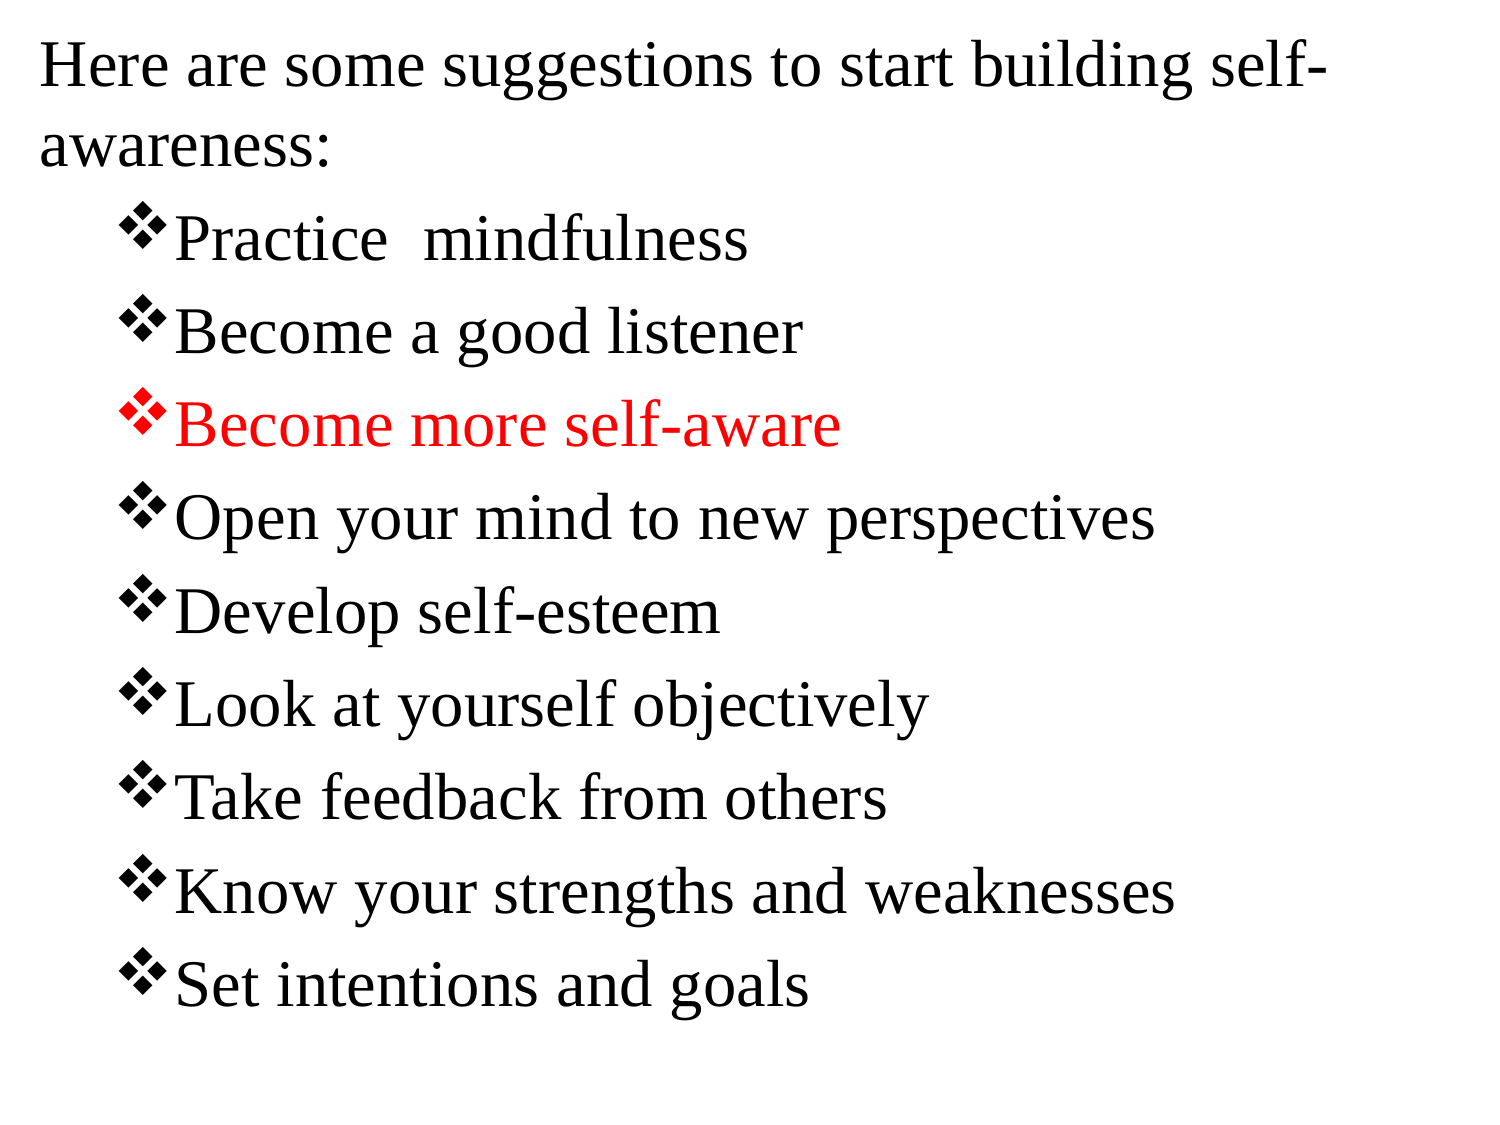

Here are some suggestions to start building self-awareness:
Practice  mindfulness
Become a good listener
Become more self-aware
Open your mind to new perspectives
Develop self-esteem
Look at yourself objectively
Take feedback from others
Know your strengths and weaknesses
Set intentions and goals